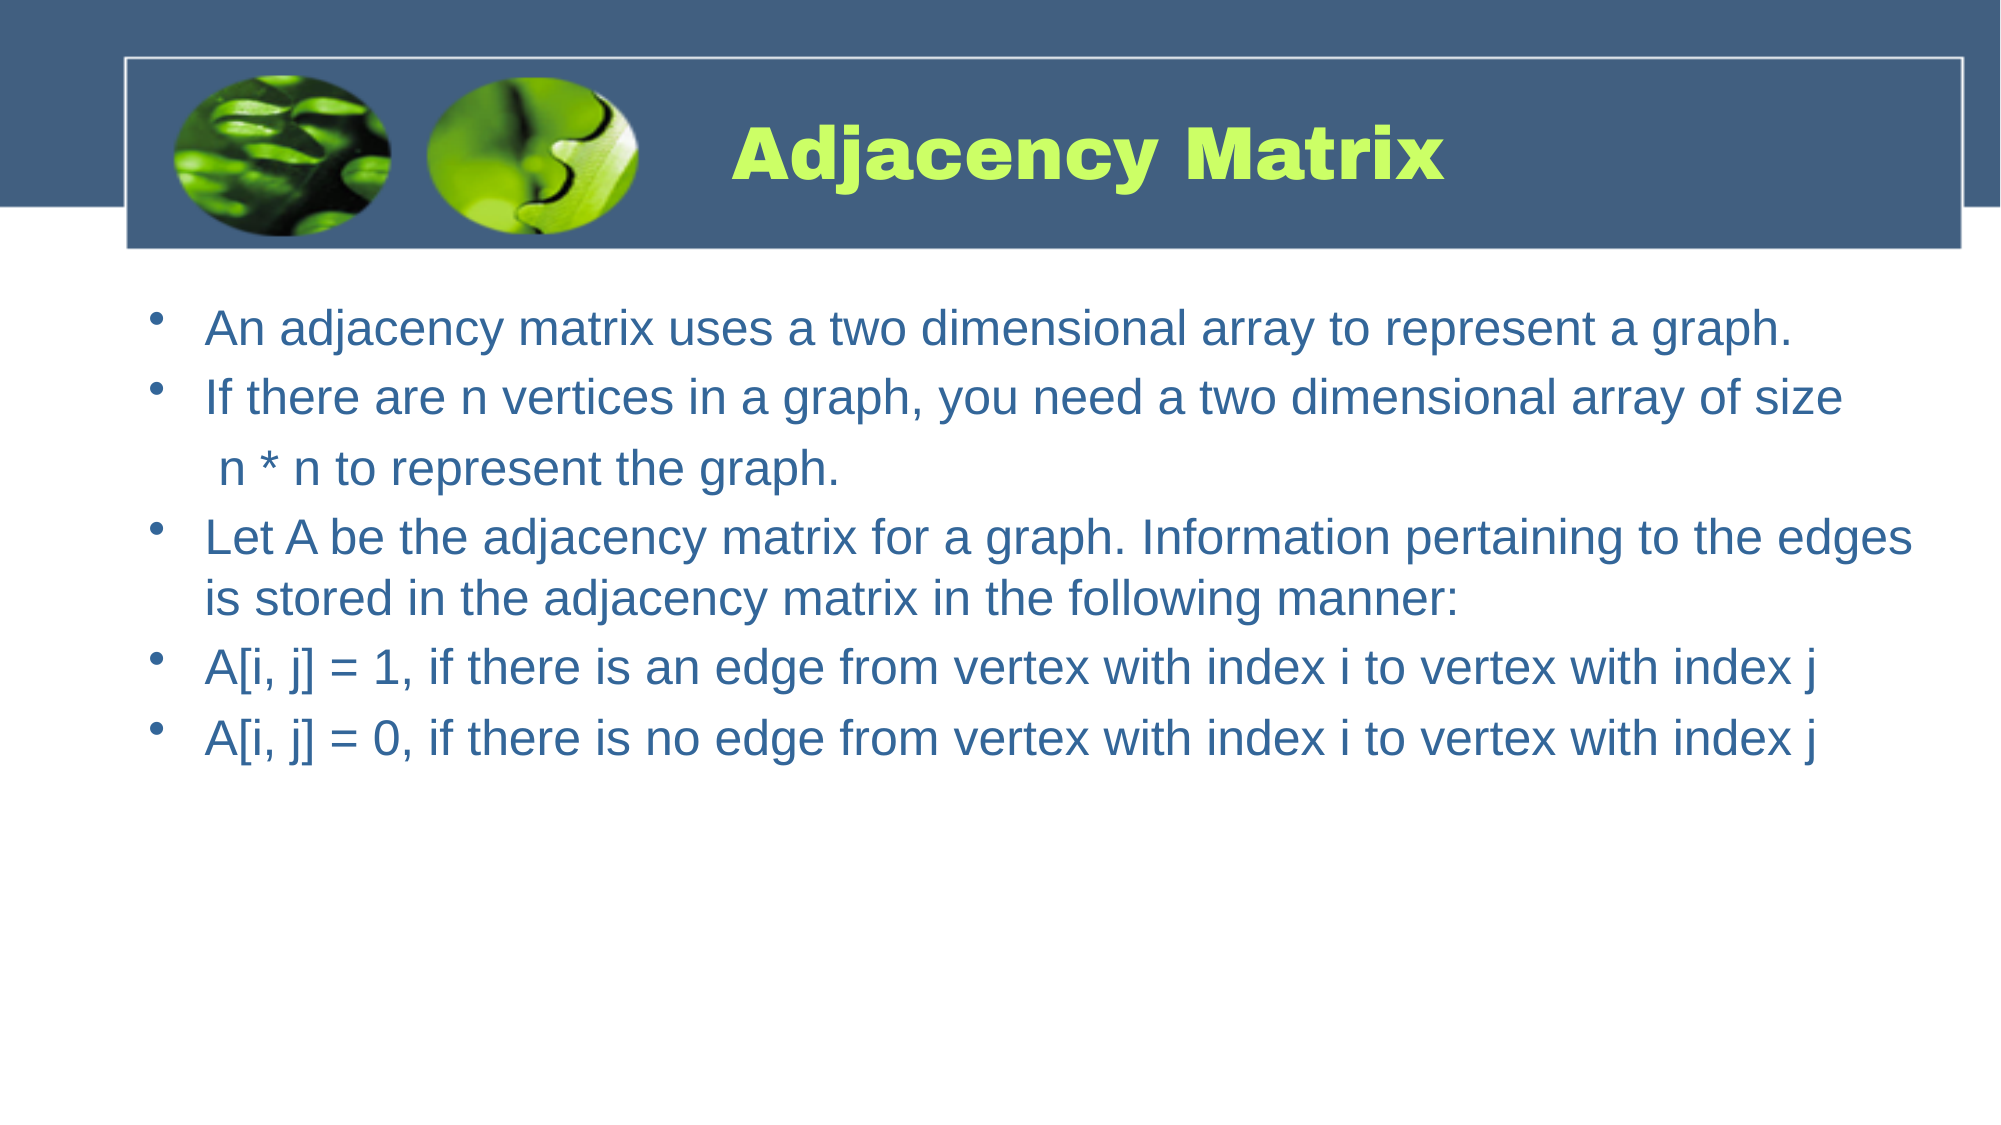

# Adjacency Matrix
An adjacency matrix uses a two dimensional array to represent a graph.
If there are n vertices in a graph, you need a two dimensional array of size
     n * n to represent the graph.
Let A be the adjacency matrix for a graph. Information pertaining to the edges is stored in the adjacency matrix in the following manner:
A[i, j] = 1, if there is an edge from vertex with index i to vertex with index j
A[i, j] = 0, if there is no edge from vertex with index i to vertex with index j